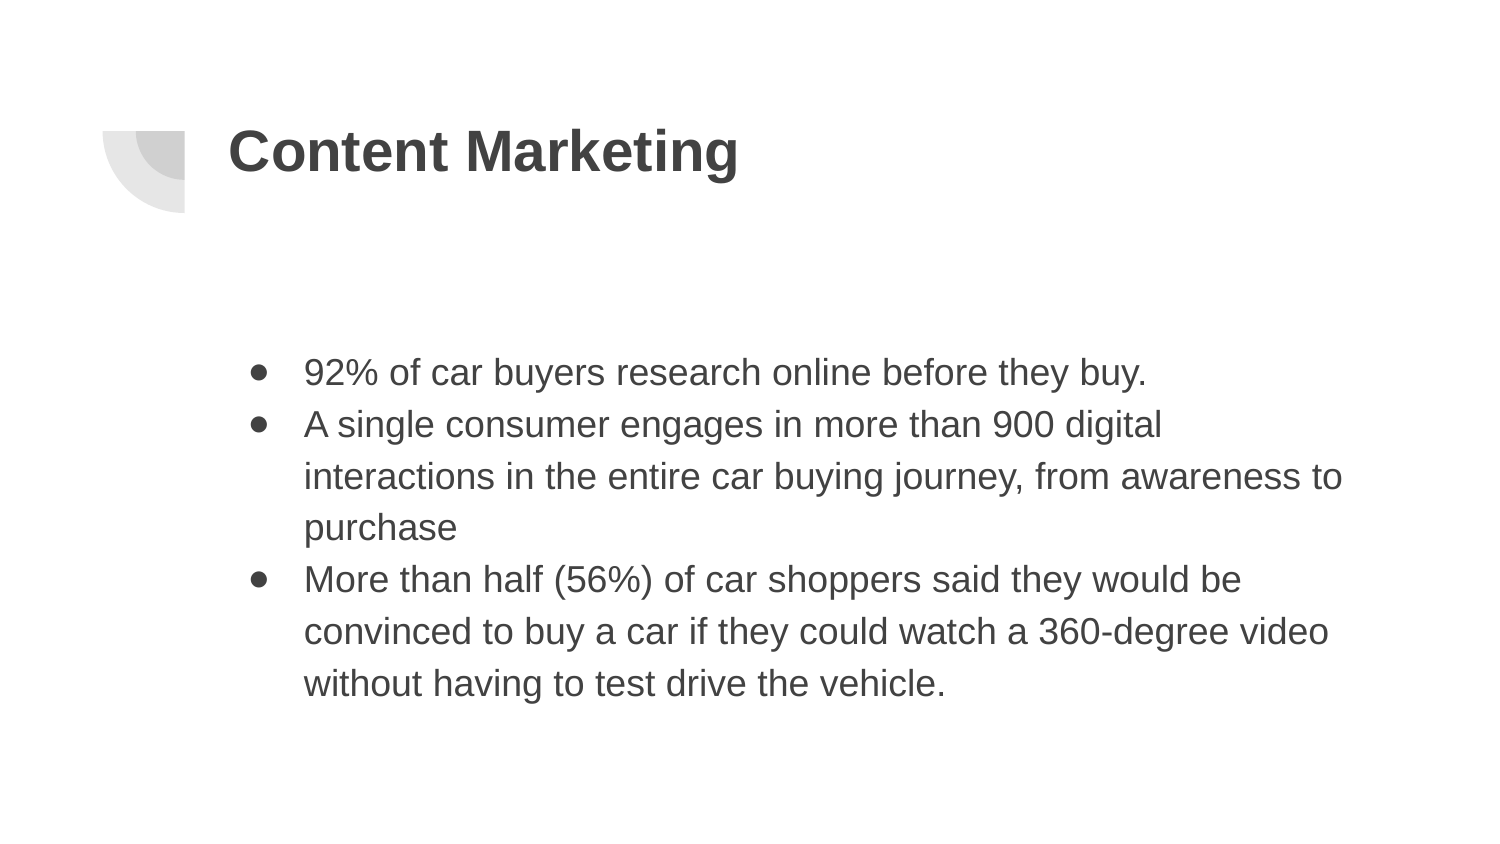

# Content Marketing
92% of car buyers research online before they buy.
A single consumer engages in more than 900 digital interactions in the entire car buying journey, from awareness to purchase
More than half (56%) of car shoppers said they would be convinced to buy a car if they could watch a 360-degree video without having to test drive the vehicle.